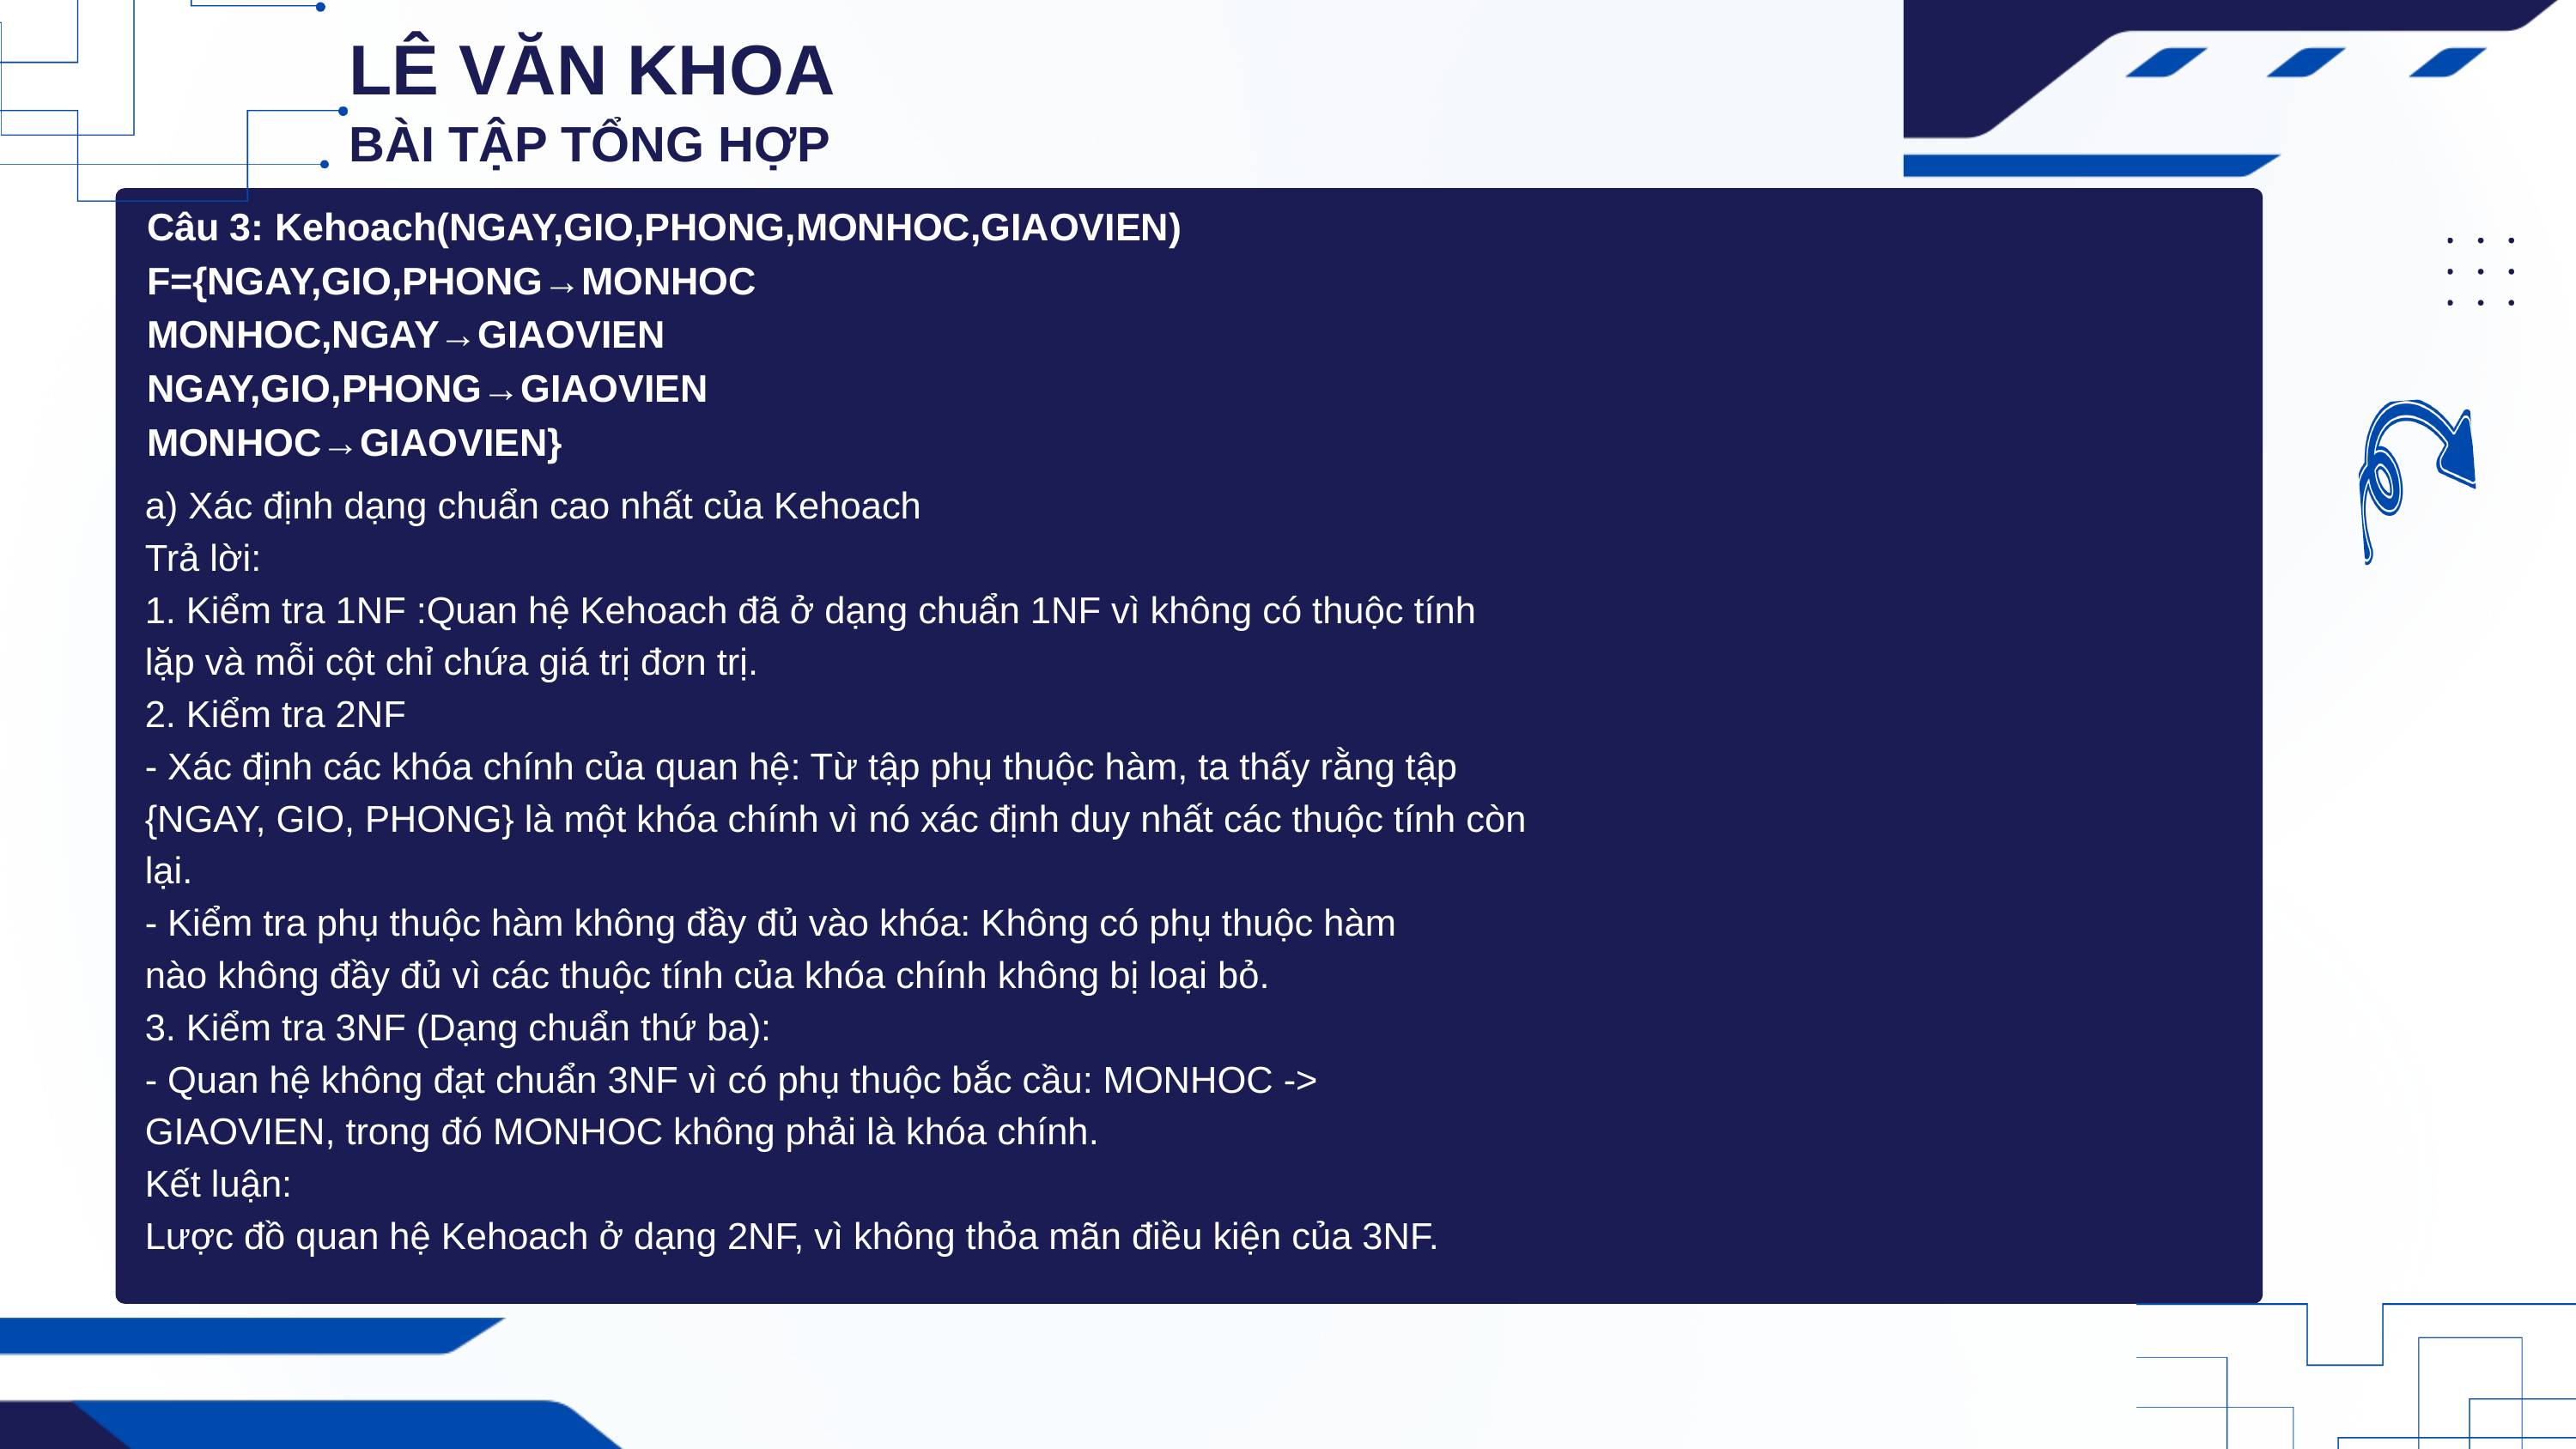

LÊ VĂN KHOA
BÀI TẬP TỔNG HỢP

Câu 3: Kehoach(NGAY,GIO,PHONG,MONHOC,GIAOVIEN)
F={NGAY,GIO,PHONG→MONHOC
MONHOC,NGAY→GIAOVIEN
NGAY,GIO,PHONG→GIAOVIEN
MONHOC→GIAOVIEN}

a) Xác định dạng chuẩn cao nhất của Kehoach
Trả lời:
1. Kiểm tra 1NF :Quan hệ Kehoach đã ở dạng chuẩn 1NF vì không có thuộc tính
lặp và mỗi cột chỉ chứa giá trị đơn trị.
2. Kiểm tra 2NF
- Xác định các khóa chính của quan hệ: Từ tập phụ thuộc hàm, ta thấy rằng tập
{NGAY, GIO, PHONG} là một khóa chính vì nó xác định duy nhất các thuộc tính còn
lại.
- Kiểm tra phụ thuộc hàm không đầy đủ vào khóa: Không có phụ thuộc hàm
nào không đầy đủ vì các thuộc tính của khóa chính không bị loại bỏ.
3. Kiểm tra 3NF (Dạng chuẩn thứ ba):
- Quan hệ không đạt chuẩn 3NF vì có phụ thuộc bắc cầu: MONHOC ->
GIAOVIEN, trong đó MONHOC không phải là khóa chính.
Kết luận:
Lược đồ quan hệ Kehoach ở dạng 2NF, vì không thỏa mãn điều kiện của 3NF.